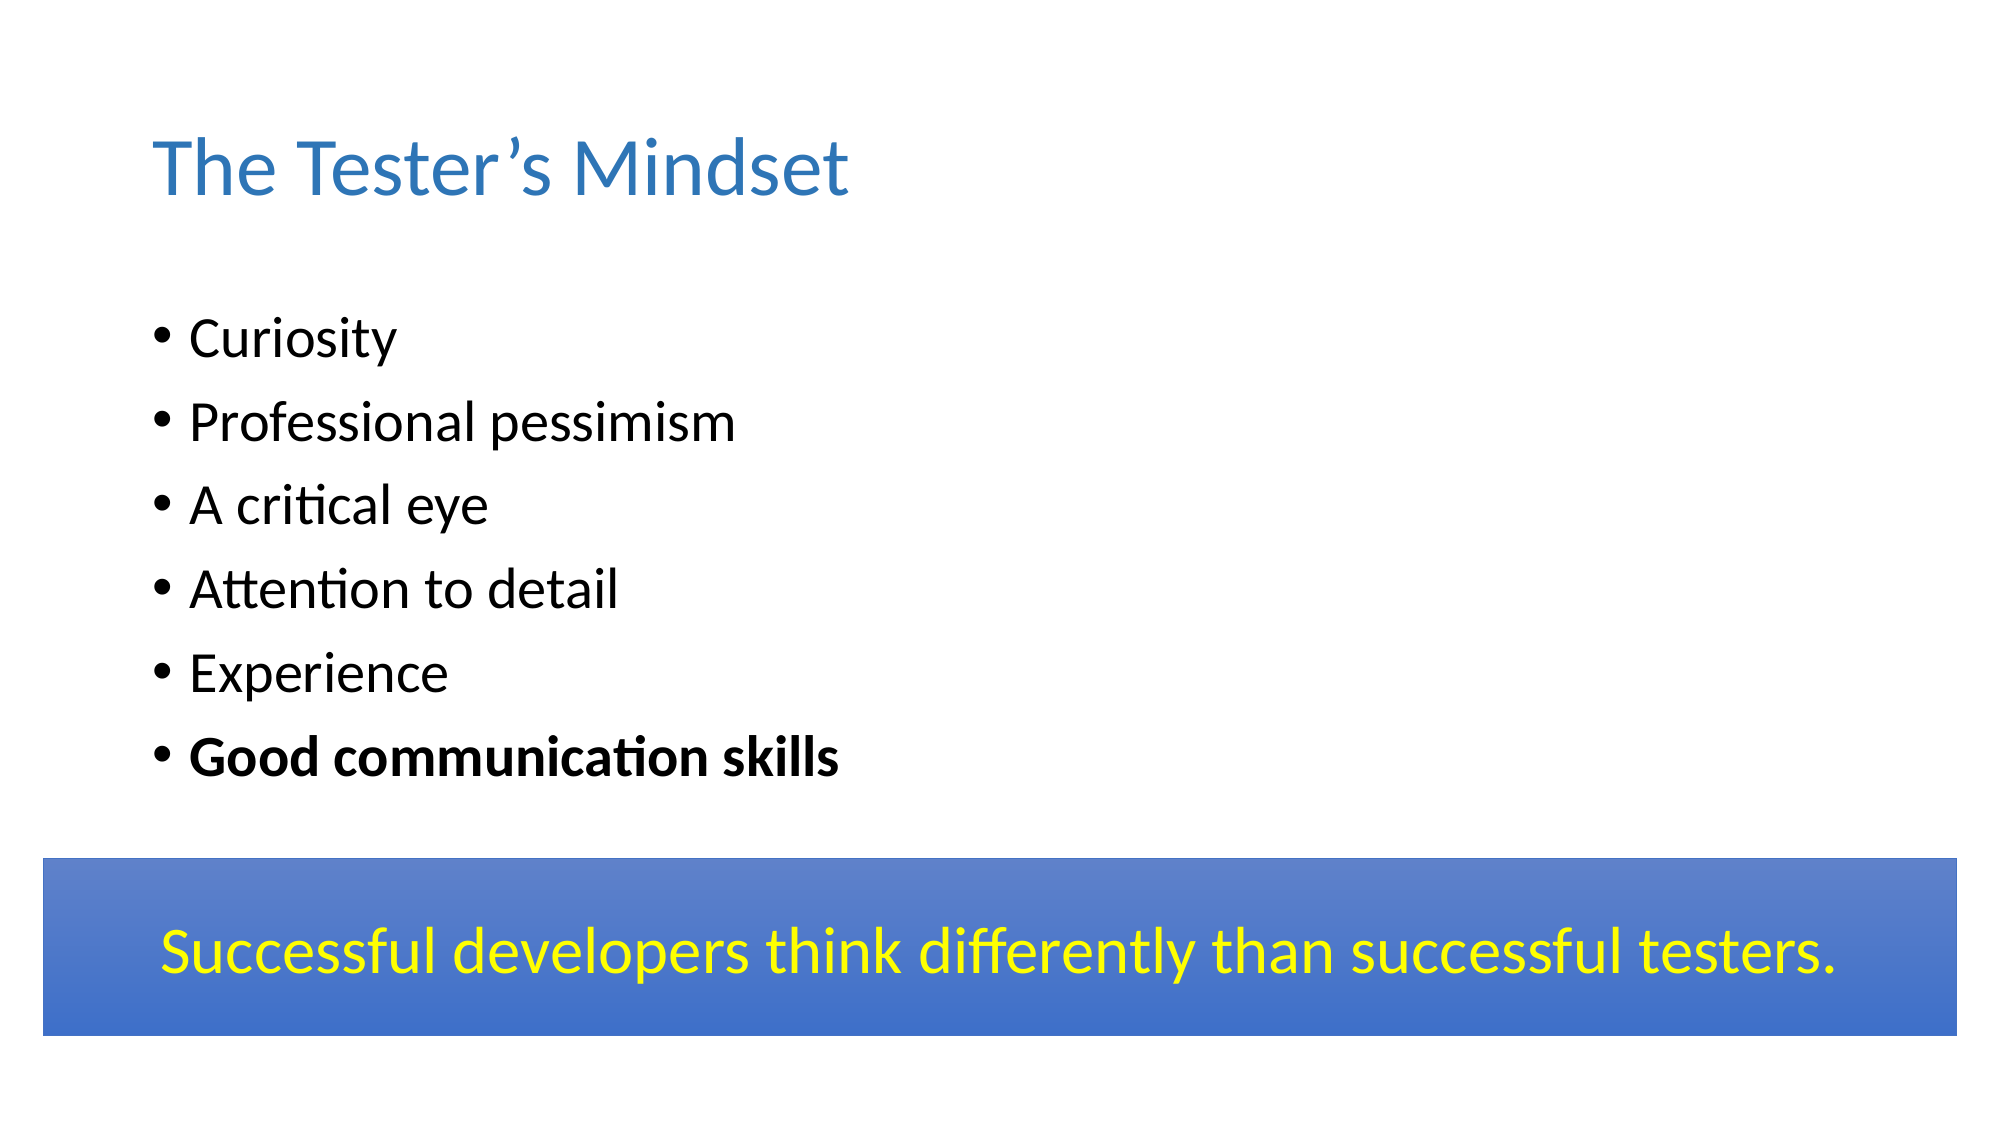

# The Tester’s Mindset
Curiosity
Professional pessimism
A critical eye
Attention to detail
Experience
Good communication skills

Successful developers think differently than successful testers.